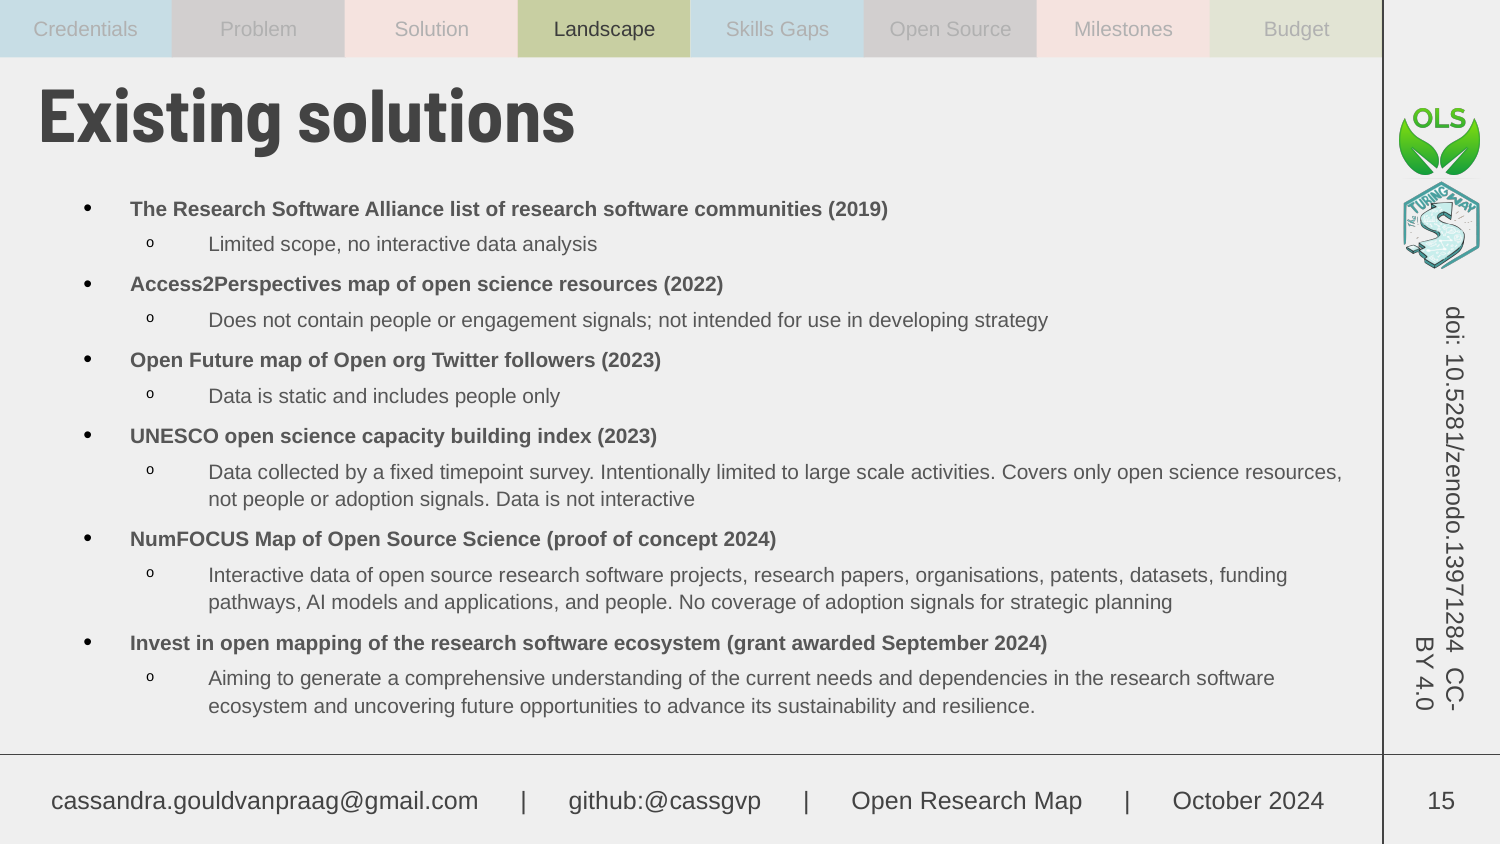

Existing solutions
The Research Software Alliance list of research software communities (2019)
Limited scope, no interactive data analysis
Access2Perspectives map of open science resources (2022)
Does not contain people or engagement signals; not intended for use in developing strategy
Open Future map of Open org Twitter followers (2023)
Data is static and includes people only
UNESCO open science capacity building index (2023)
Data collected by a fixed timepoint survey. Intentionally limited to large scale activities. Covers only open science resources, not people or adoption signals. Data is not interactive
NumFOCUS Map of Open Source Science (proof of concept 2024)
Interactive data of open source research software projects, research papers, organisations, patents, datasets, funding pathways, AI models and applications, and people. No coverage of adoption signals for strategic planning
Invest in open mapping of the research software ecosystem (grant awarded September 2024)
Aiming to generate a comprehensive understanding of the current needs and dependencies in the research software ecosystem and uncovering future opportunities to advance its sustainability and resilience.
15